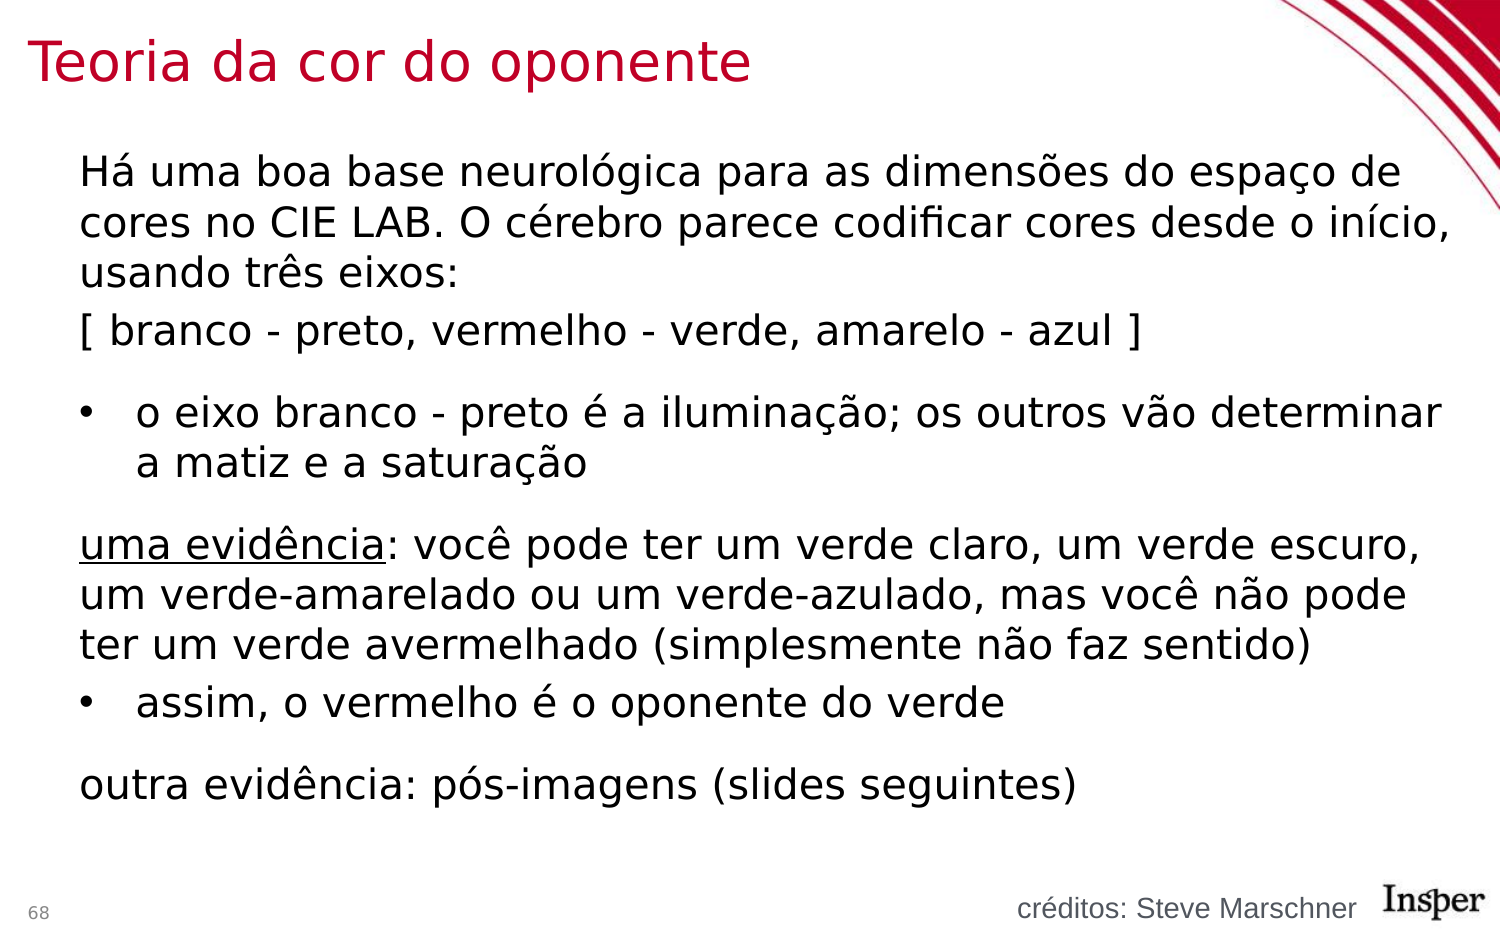

# Teoria da cor do oponente
Há uma boa base neurológica para as dimensões do espaço de cores no CIE LAB. O cérebro parece codificar cores desde o início, usando três eixos:
[ branco - preto, vermelho - verde, amarelo - azul ]

o eixo branco - preto é a iluminação; os outros vão determinar a matiz e a saturação

uma evidência: você pode ter um verde claro, um verde escuro, um verde-amarelado ou um verde-azulado, mas você não pode ter um verde avermelhado (simplesmente não faz sentido)
assim, o vermelho é o oponente do verde

outra evidência: pós-imagens (slides seguintes)
créditos: Steve Marschner
68